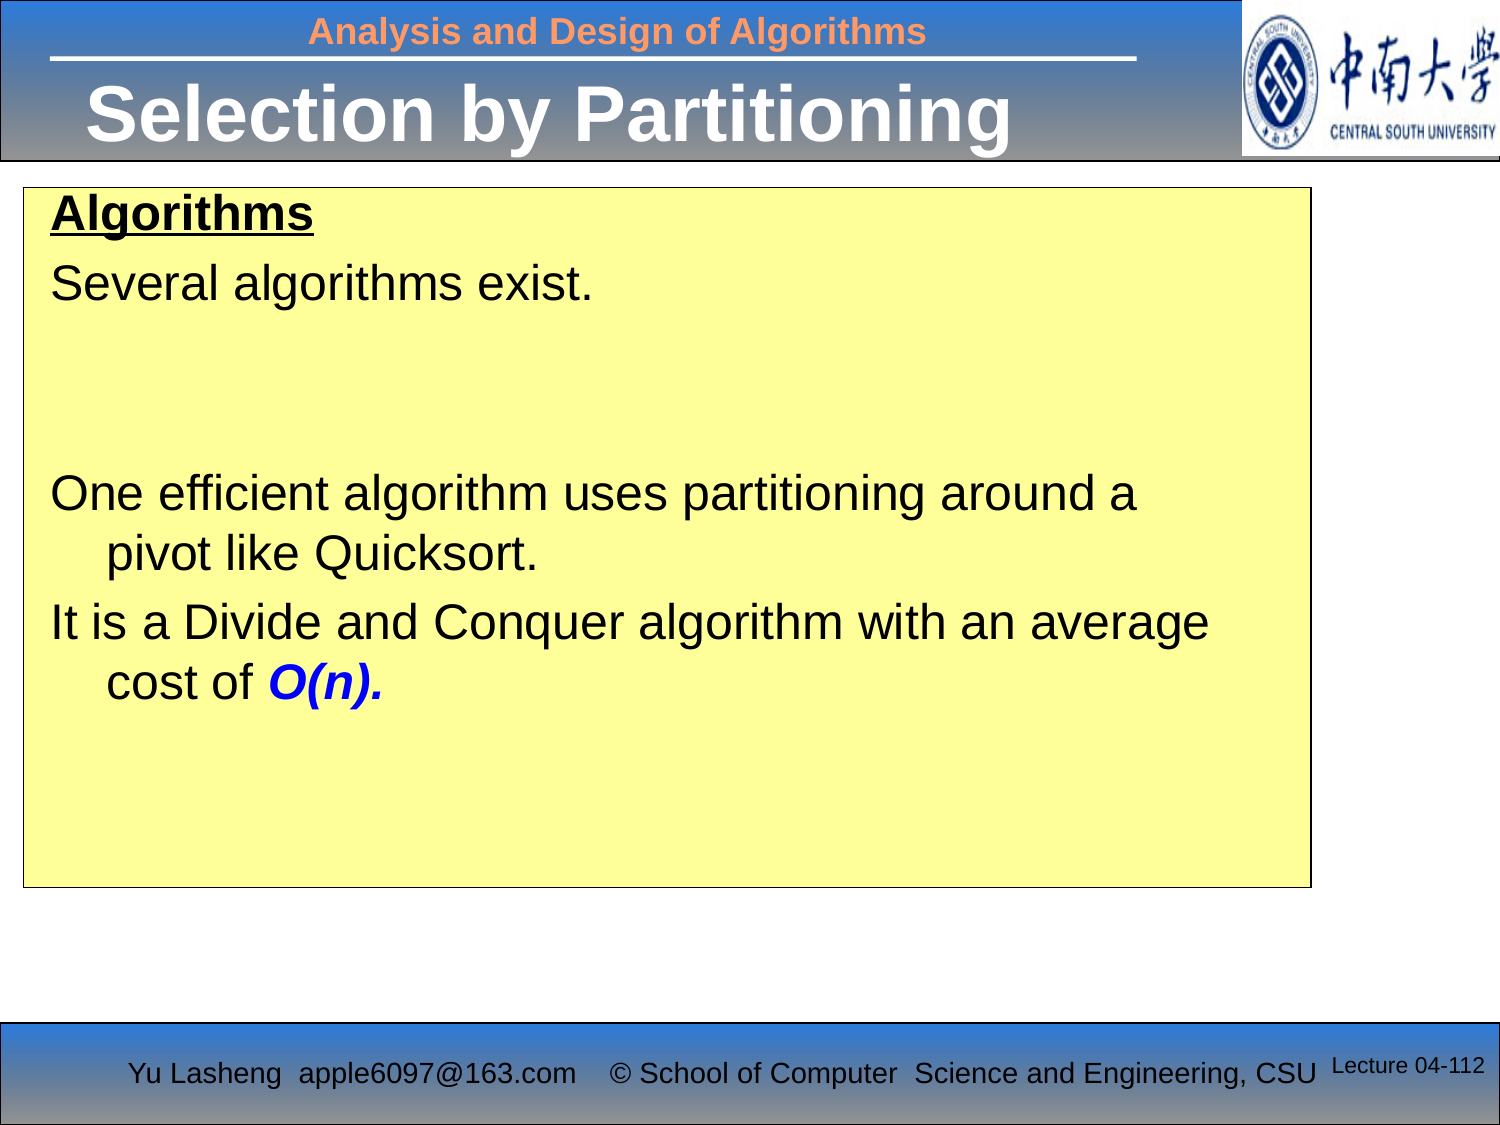

# Selection by Partitioning
Algorithms
Several algorithms exist.

One efficient algorithm uses partitioning around a pivot like Quicksort.
It is a Divide and Conquer algorithm with an average cost of O(n).

Lecture 04-112